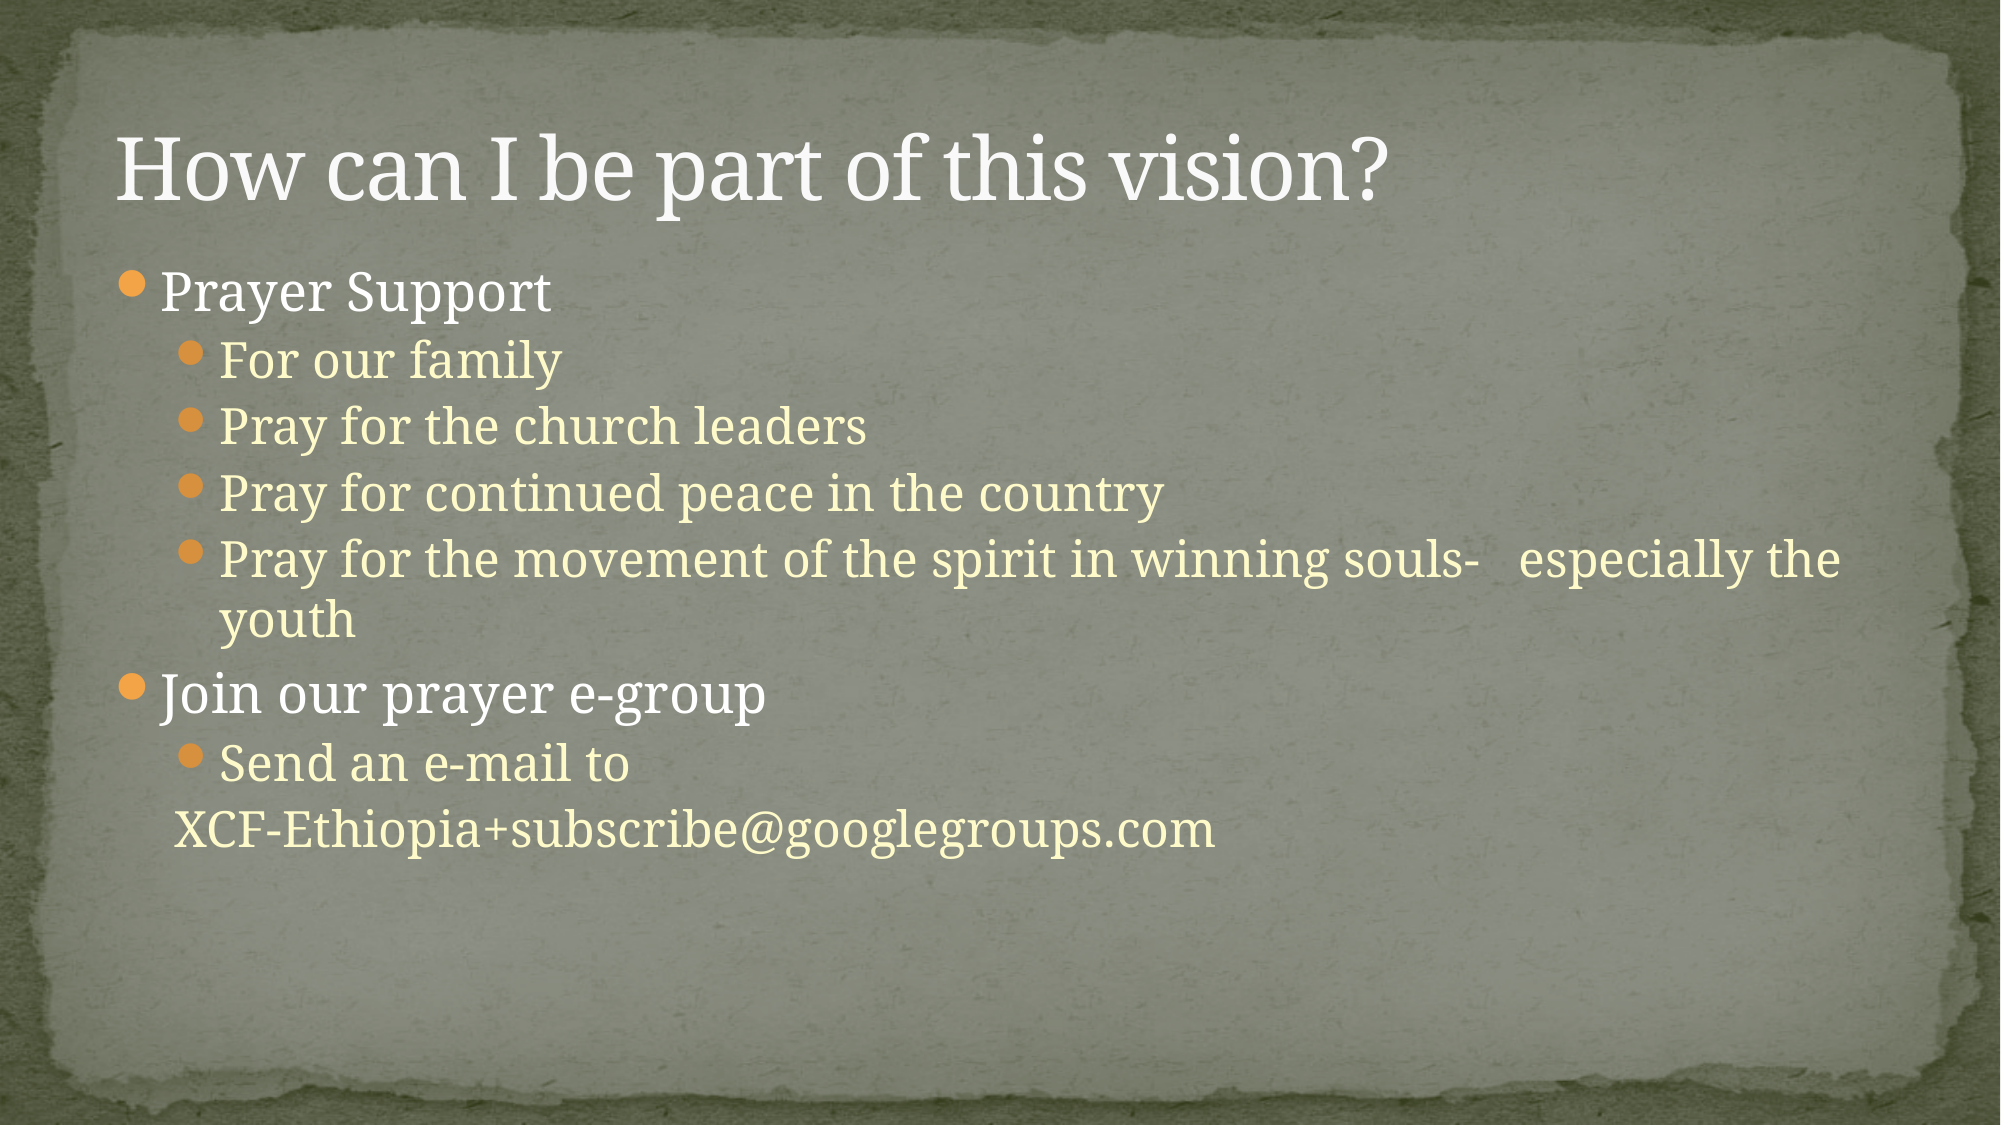

# How can I be part of this vision?
Prayer Support
For our family
Pray for the church leaders
Pray for continued peace in the country
Pray for the movement of the spirit in winning souls-   especially the youth
Join our prayer e-group
Send an e-mail to
XCF-Ethiopia+subscribe@googlegroups.com